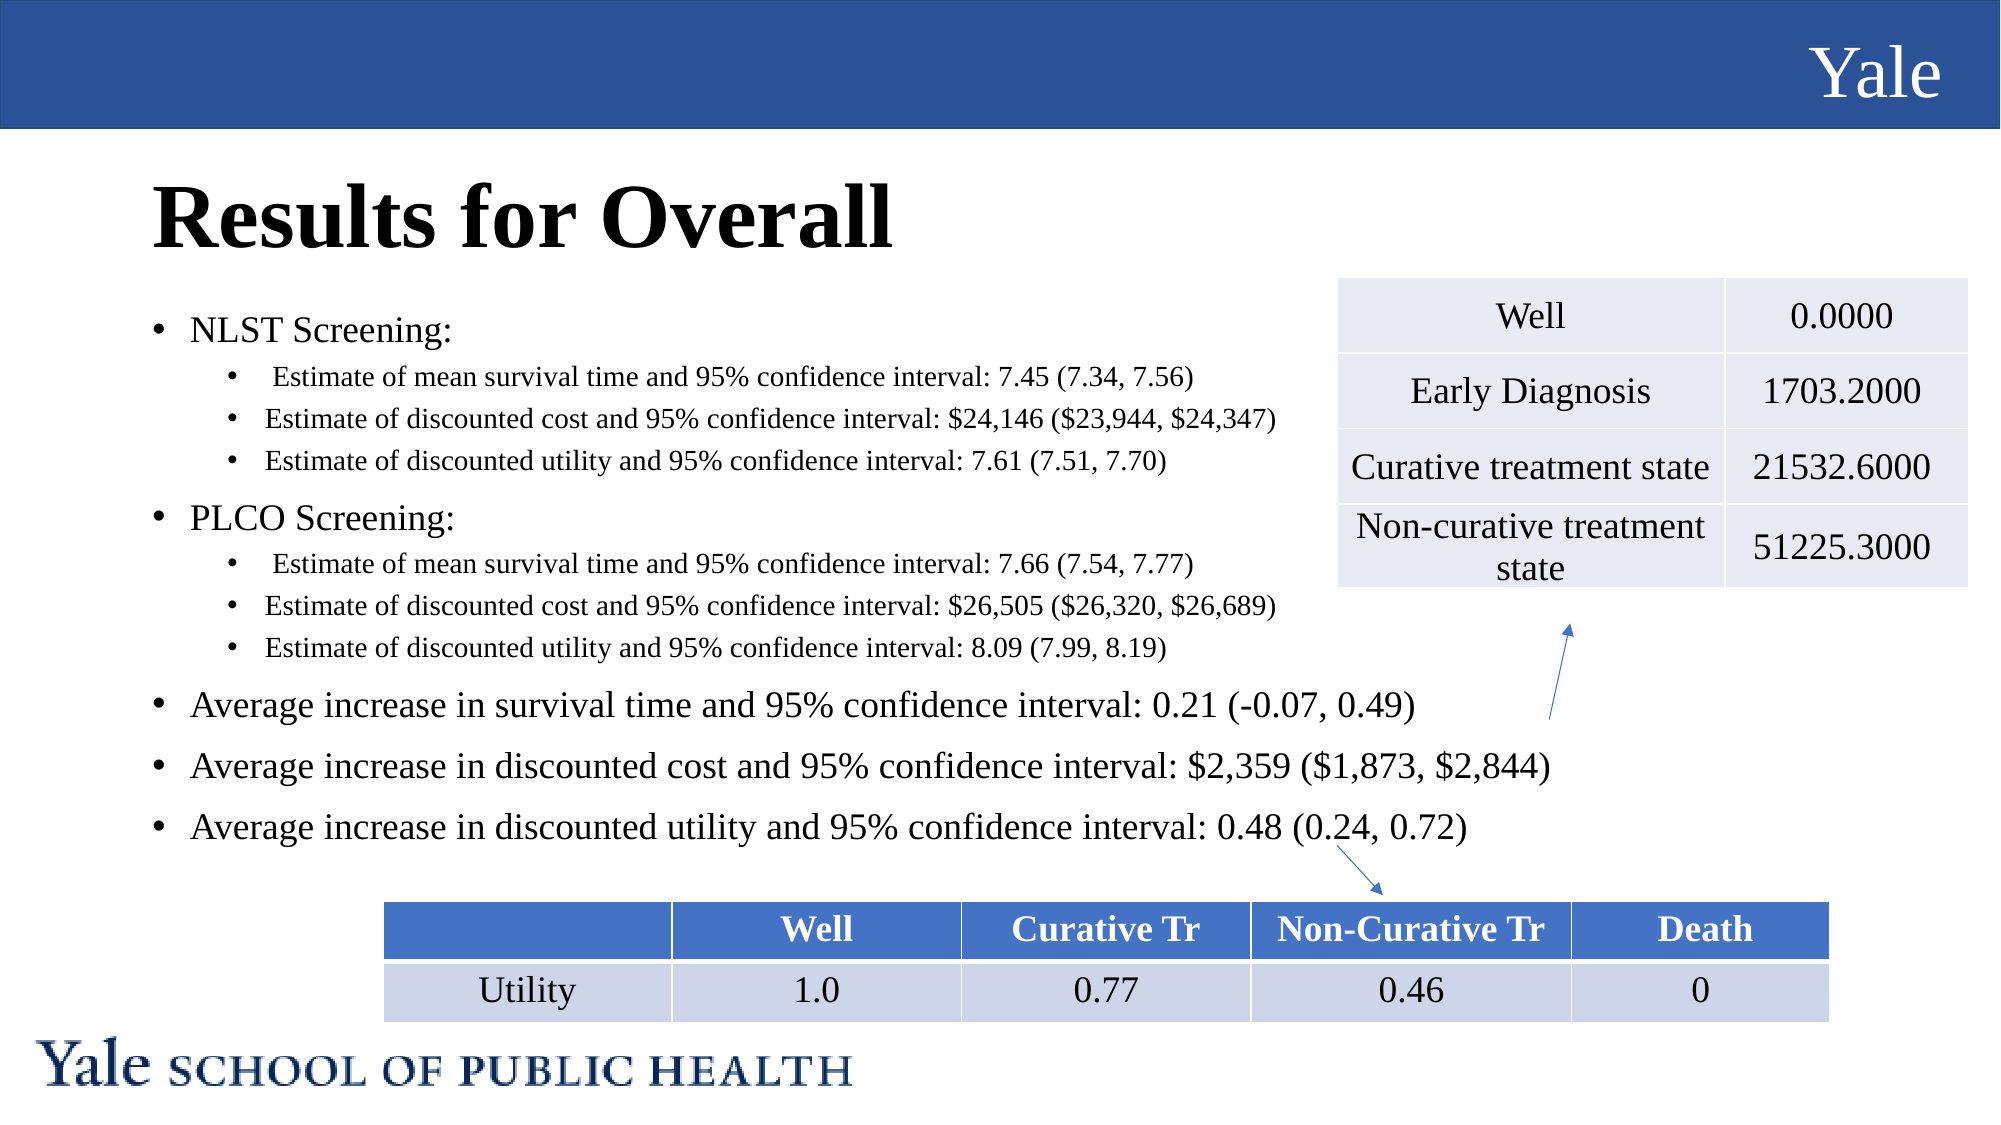

# Results for Overall
| Well | 0.0000 |
| --- | --- |
| Early Diagnosis | 1703.2000 |
| Curative treatment state | 21532.6000 |
| Non-curative treatment state | 51225.3000 |
NLST Screening:
 Estimate of mean survival time and 95% confidence interval: 7.45 (7.34, 7.56)
Estimate of discounted cost and 95% confidence interval: $24,146 ($23,944, $24,347)
Estimate of discounted utility and 95% confidence interval: 7.61 (7.51, 7.70)
PLCO Screening:
 Estimate of mean survival time and 95% confidence interval: 7.66 (7.54, 7.77)
Estimate of discounted cost and 95% confidence interval: $26,505 ($26,320, $26,689)
Estimate of discounted utility and 95% confidence interval: 8.09 (7.99, 8.19)
Average increase in survival time and 95% confidence interval: 0.21 (-0.07, 0.49)
Average increase in discounted cost and 95% confidence interval: $2,359 ($1,873, $2,844)
Average increase in discounted utility and 95% confidence interval: 0.48 (0.24, 0.72)
|  | Well | Curative Tr | Non-Curative Tr | Death |
| --- | --- | --- | --- | --- |
| Utility | 1.0 | 0.77 | 0.46 | 0 |